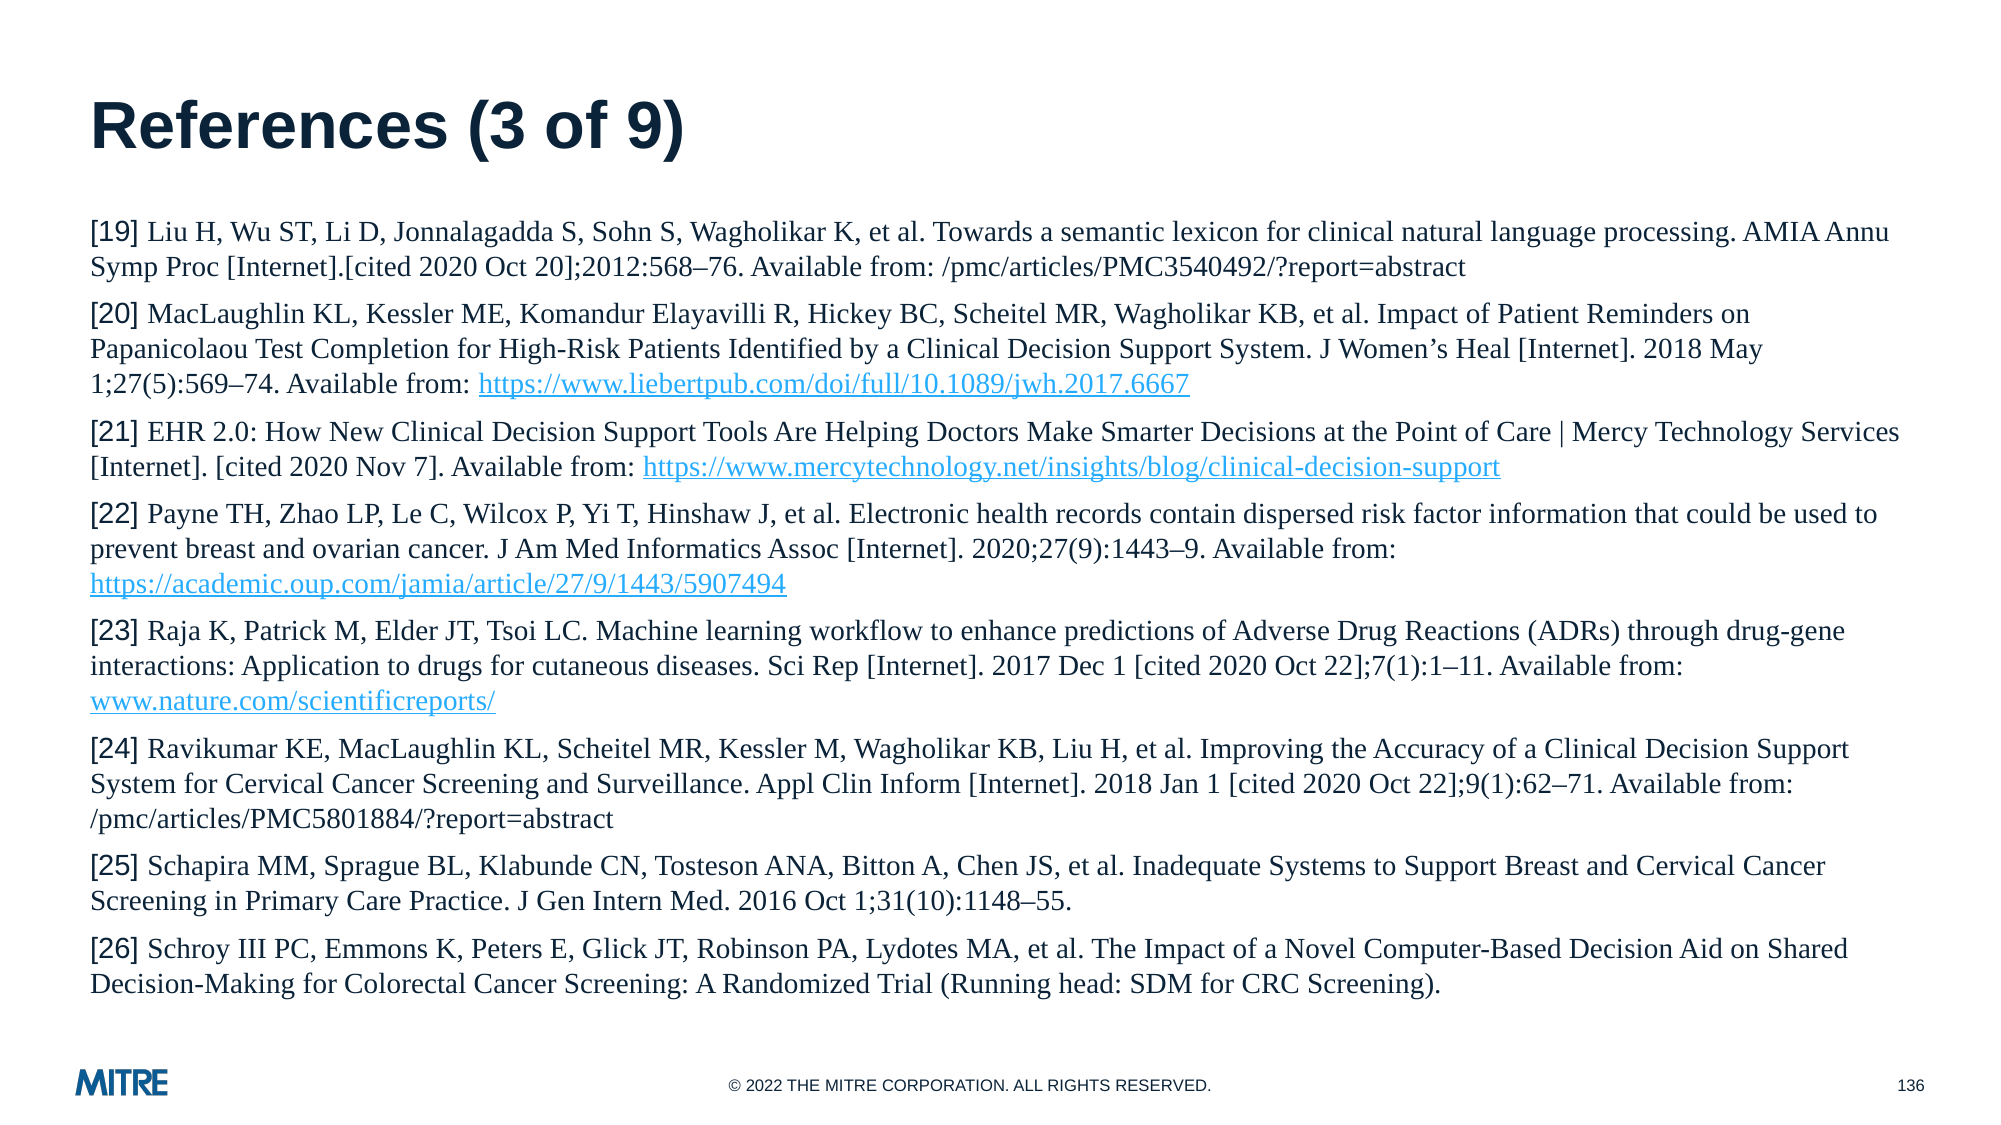

# References (3 of 9)
[19] Liu H, Wu ST, Li D, Jonnalagadda S, Sohn S, Wagholikar K, et al. Towards a semantic lexicon for clinical natural language processing. AMIA Annu Symp Proc [Internet].[cited 2020 Oct 20];2012:568–76. Available from: /pmc/articles/PMC3540492/?report=abstract
[20] MacLaughlin KL, Kessler ME, Komandur Elayavilli R, Hickey BC, Scheitel MR, Wagholikar KB, et al. Impact of Patient Reminders on Papanicolaou Test Completion for High-Risk Patients Identified by a Clinical Decision Support System. J Women’s Heal [Internet]. 2018 May 1;27(5):569–74. Available from: https://www.liebertpub.com/doi/full/10.1089/jwh.2017.6667
[21] EHR 2.0: How New Clinical Decision Support Tools Are Helping Doctors Make Smarter Decisions at the Point of Care | Mercy Technology Services [Internet]. [cited 2020 Nov 7]. Available from: https://www.mercytechnology.net/insights/blog/clinical-decision-support
[22] Payne TH, Zhao LP, Le C, Wilcox P, Yi T, Hinshaw J, et al. Electronic health records contain dispersed risk factor information that could be used to prevent breast and ovarian cancer. J Am Med Informatics Assoc [Internet]. 2020;27(9):1443–9. Available from: https://academic.oup.com/jamia/article/27/9/1443/5907494
[23] Raja K, Patrick M, Elder JT, Tsoi LC. Machine learning workflow to enhance predictions of Adverse Drug Reactions (ADRs) through drug-gene interactions: Application to drugs for cutaneous diseases. Sci Rep [Internet]. 2017 Dec 1 [cited 2020 Oct 22];7(1):1–11. Available from: www.nature.com/scientificreports/
[24] Ravikumar KE, MacLaughlin KL, Scheitel MR, Kessler M, Wagholikar KB, Liu H, et al. Improving the Accuracy of a Clinical Decision Support System for Cervical Cancer Screening and Surveillance. Appl Clin Inform [Internet]. 2018 Jan 1 [cited 2020 Oct 22];9(1):62–71. Available from: /pmc/articles/PMC5801884/?report=abstract
[25] Schapira MM, Sprague BL, Klabunde CN, Tosteson ANA, Bitton A, Chen JS, et al. Inadequate Systems to Support Breast and Cervical Cancer Screening in Primary Care Practice. J Gen Intern Med. 2016 Oct 1;31(10):1148–55.
[26] Schroy III PC, Emmons K, Peters E, Glick JT, Robinson PA, Lydotes MA, et al. The Impact of a Novel Computer-Based Decision Aid on Shared Decision-Making for Colorectal Cancer Screening: A Randomized Trial (Running head: SDM for CRC Screening).

136